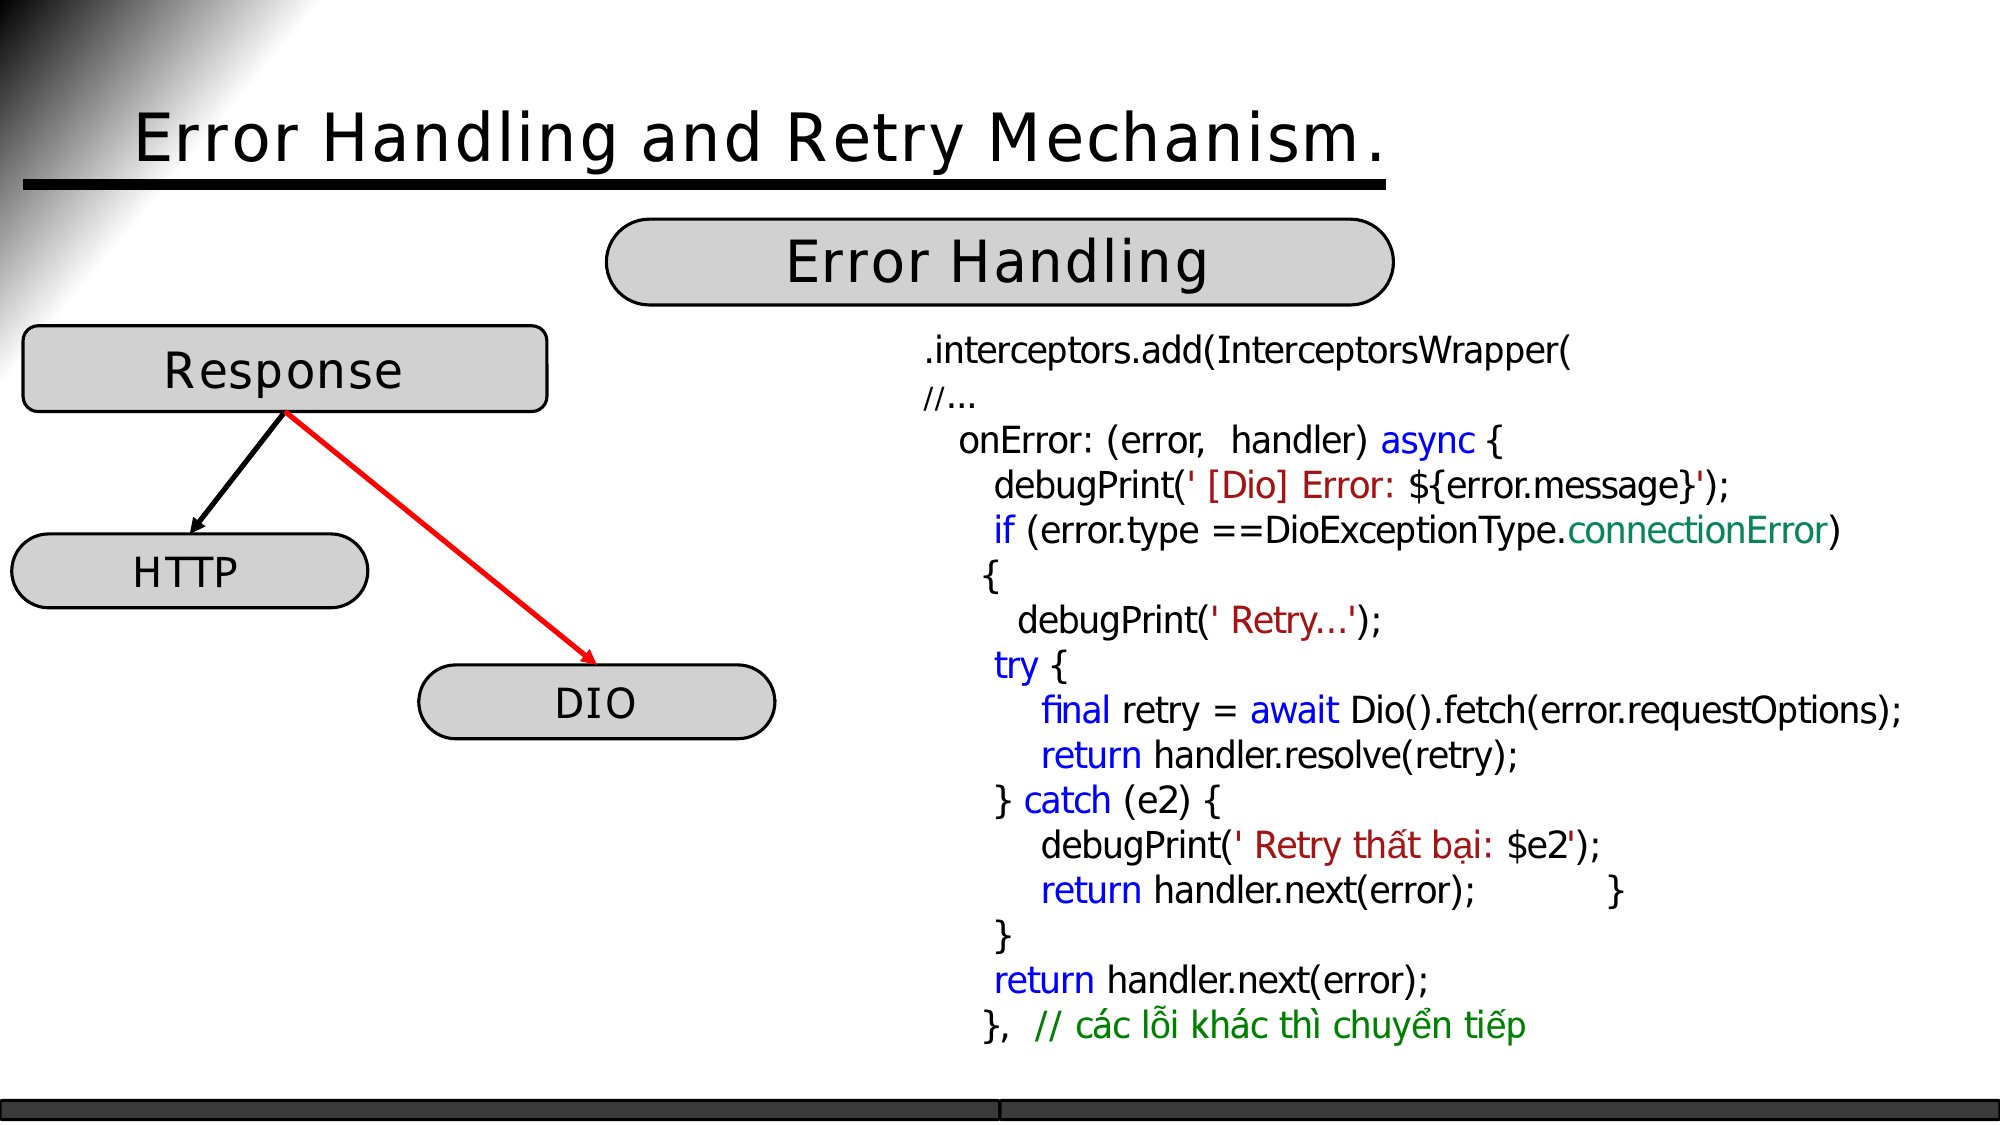

Error Handling and Retry Mechanism.
Error Handling

.interceptors.add(InterceptorsWrapper(
//…
   onError: (error,  handler) async {
      debugPrint(' [Dio] Error: ${error.message}');
      if (error.type ==DioExceptionType.connectionError)
     {
        debugPrint(' Retry...');
      try {
          final retry = await Dio().fetch(error.requestOptions);
          return handler.resolve(retry);
      } catch (e2) {
          debugPrint(' Retry thất bại: $e2');
          return handler.next(error);           }
      }
      return handler.next(error);
     },  // các lỗi khác thì chuyển tiếp

Response

HTTP

DIO